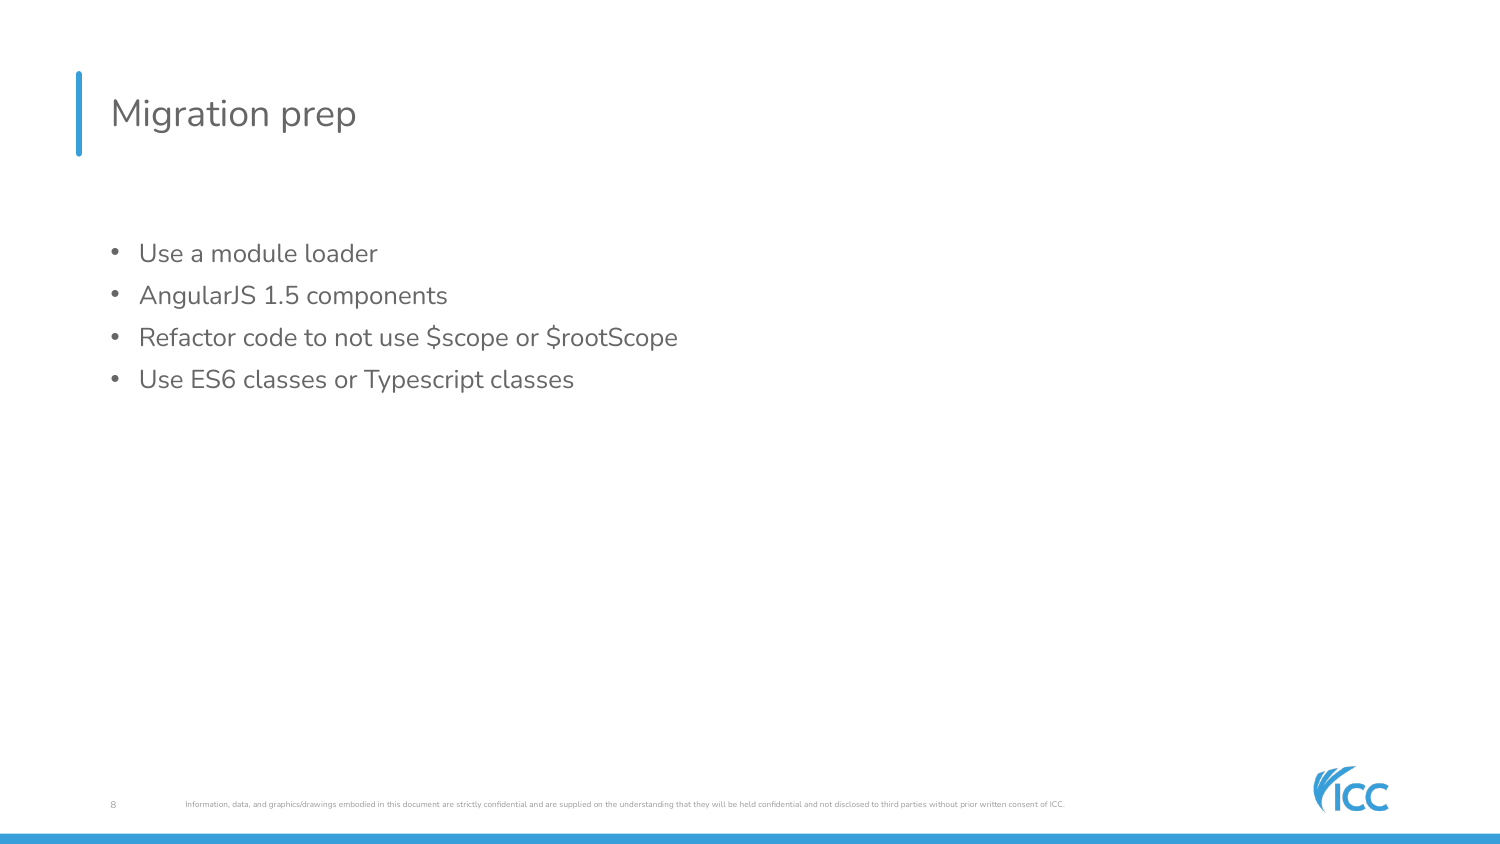

# Migration prep
Use a module loader
AngularJS 1.5 components
Refactor code to not use $scope or $rootScope
Use ES6 classes or Typescript classes
8